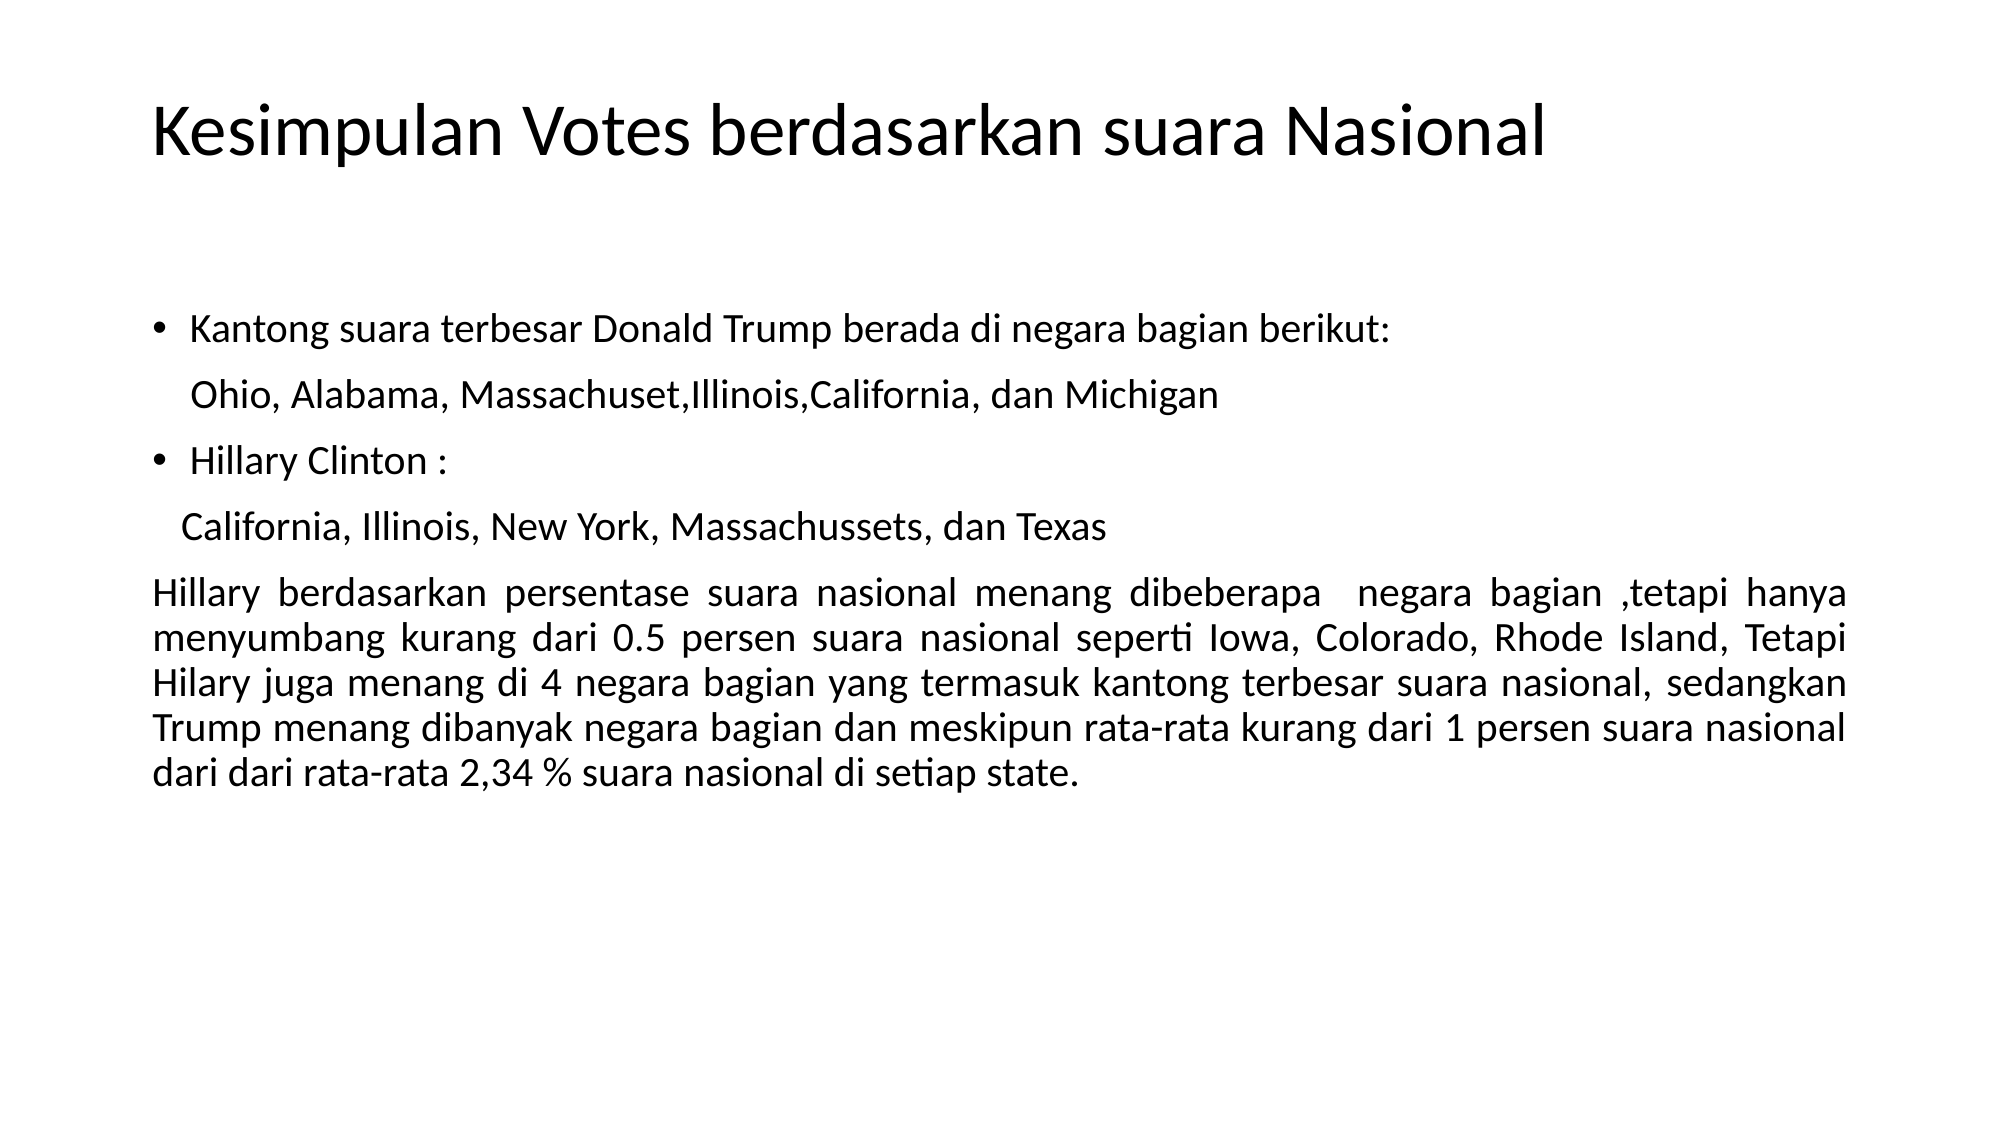

# Kesimpulan Votes berdasarkan suara Nasional
Kantong suara terbesar Donald Trump berada di negara bagian berikut:
    Ohio, Alabama, Massachuset,Illinois,California, dan Michigan
Hillary Clinton :
   California, Illinois, New York, Massachussets, dan Texas
Hillary berdasarkan persentase suara nasional menang dibeberapa  negara bagian ,tetapi hanya menyumbang kurang dari 0.5 persen suara nasional seperti Iowa, Colorado, Rhode Island, Tetapi Hilary juga menang di 4 negara bagian yang termasuk kantong terbesar suara nasional, sedangkan Trump menang dibanyak negara bagian dan meskipun rata-rata kurang dari 1 persen suara nasional dari dari rata-rata 2,34 % suara nasional di setiap state.